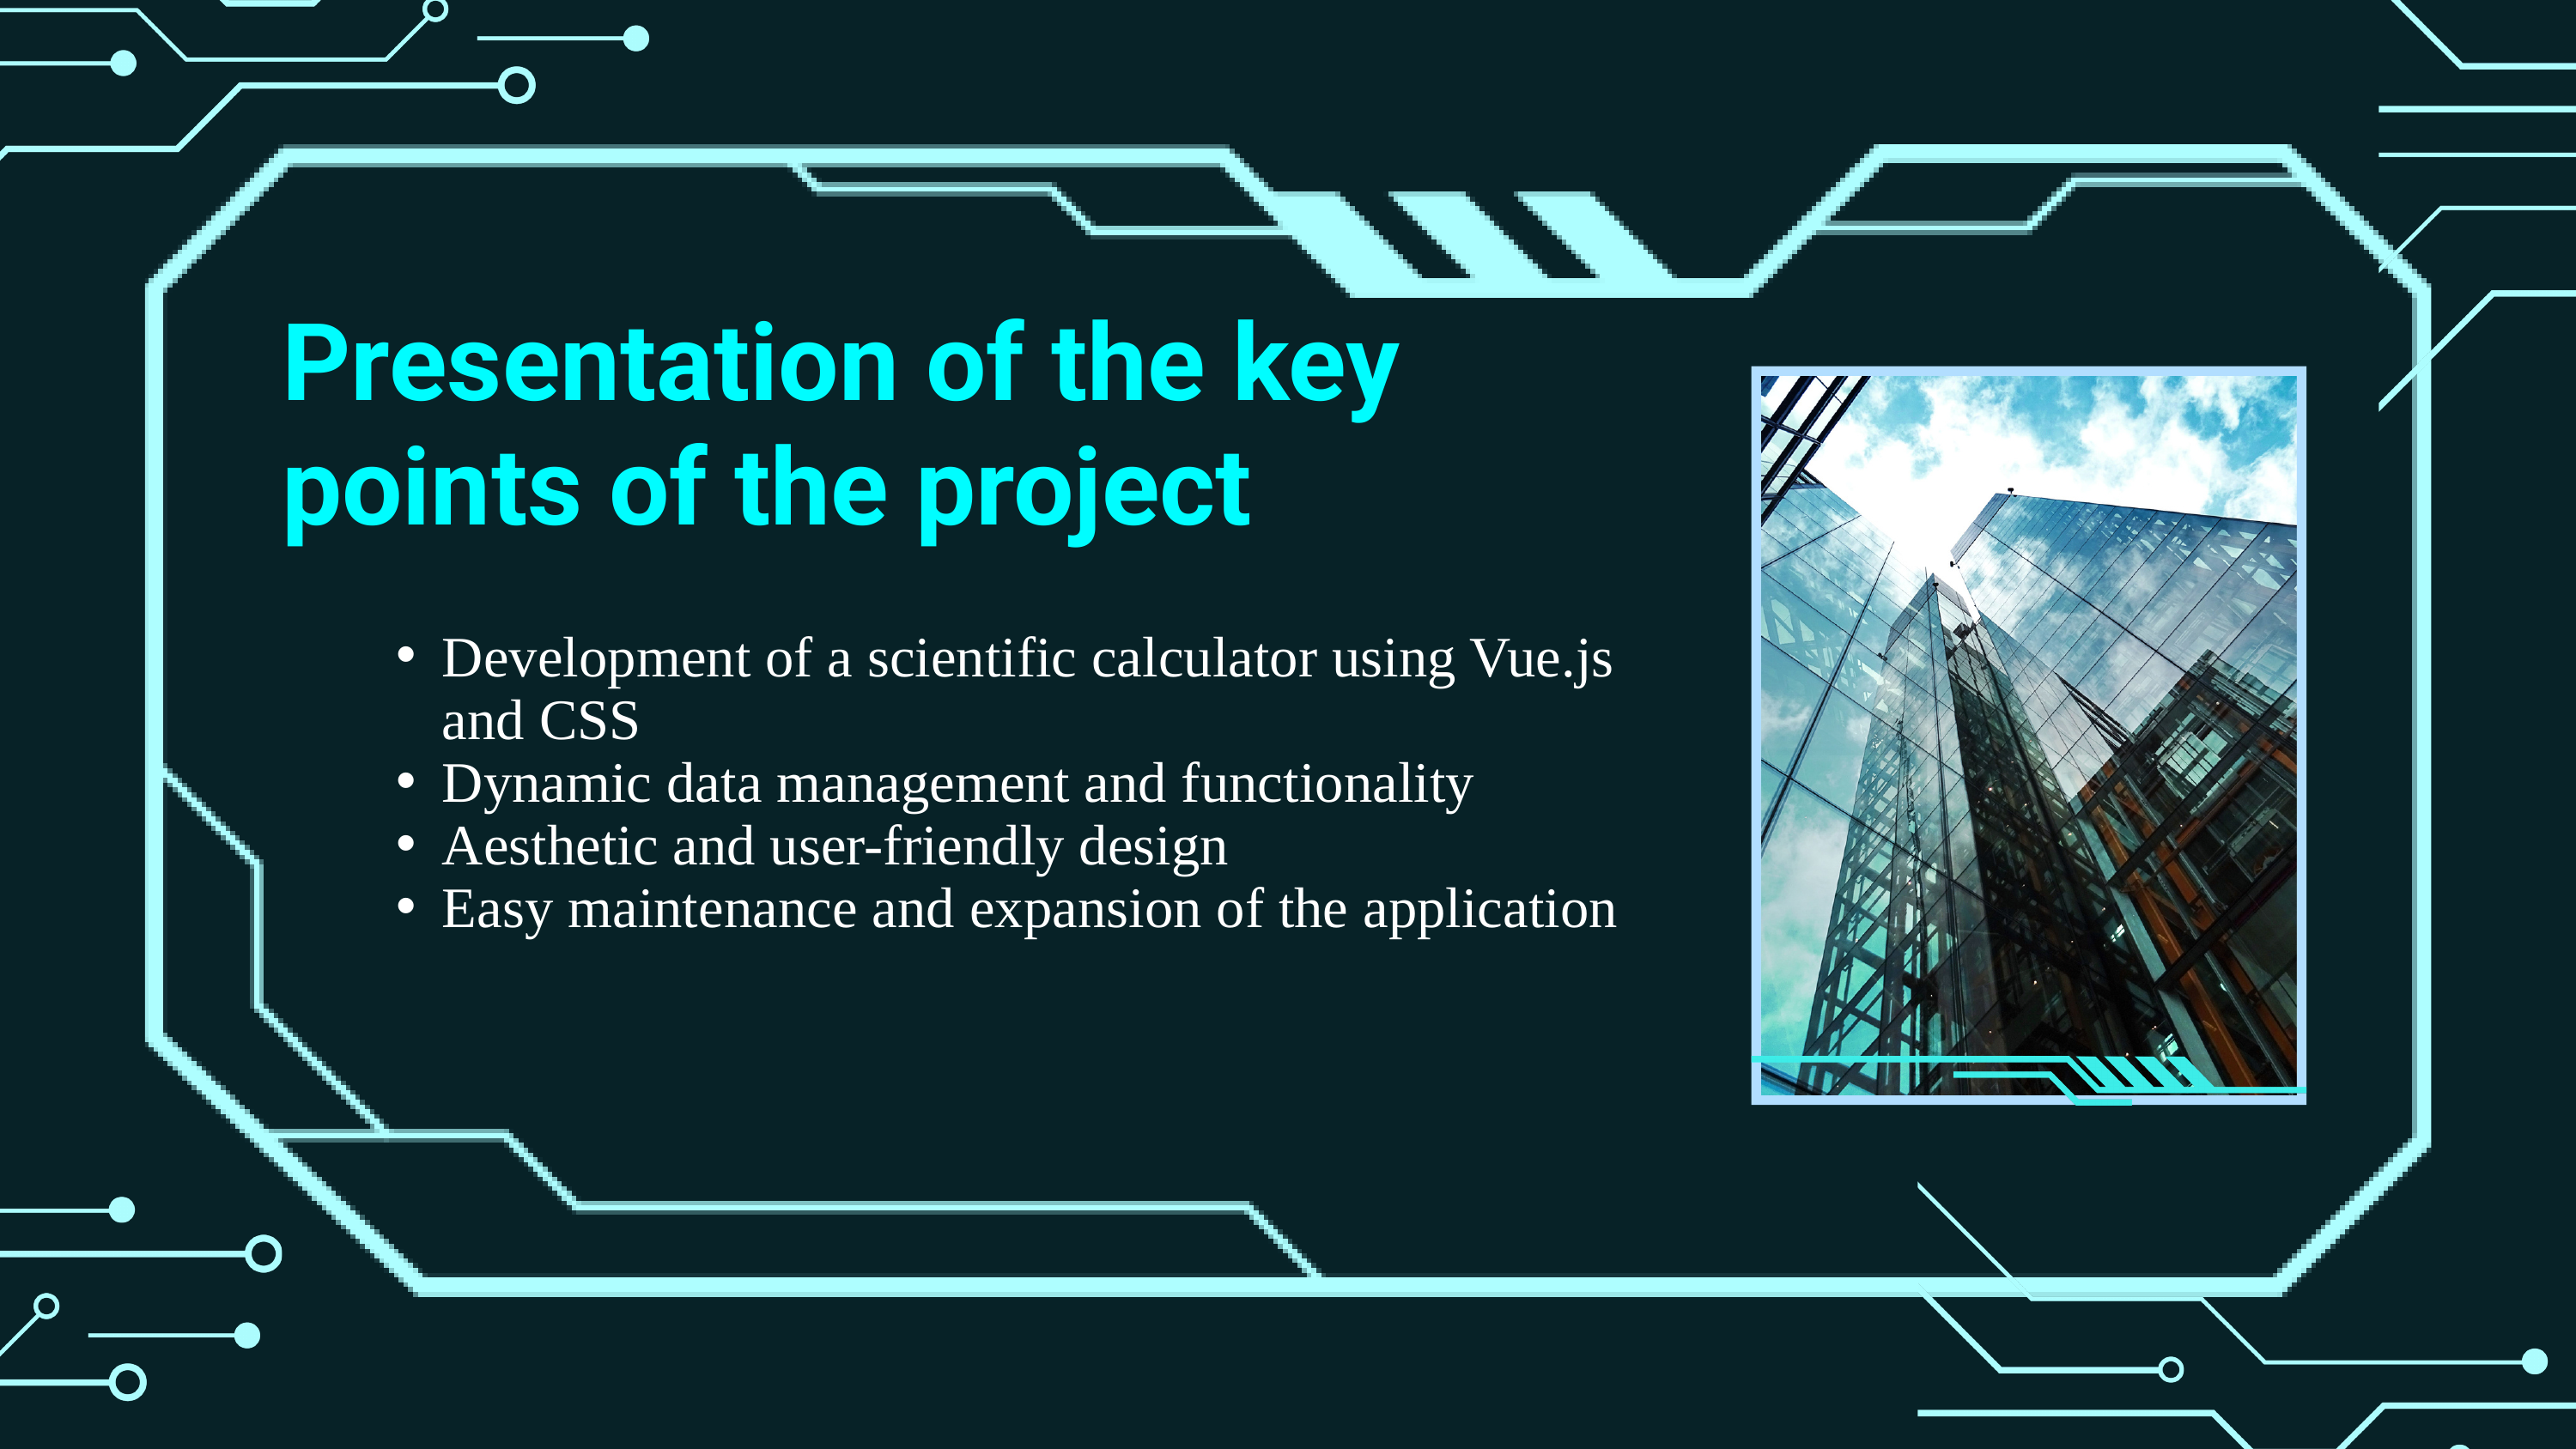

Presentation of the key points of the project

Development of a scientific calculator using Vue.js and CSS
Dynamic data management and functionality
Aesthetic and user-friendly design
Easy maintenance and expansion of the application